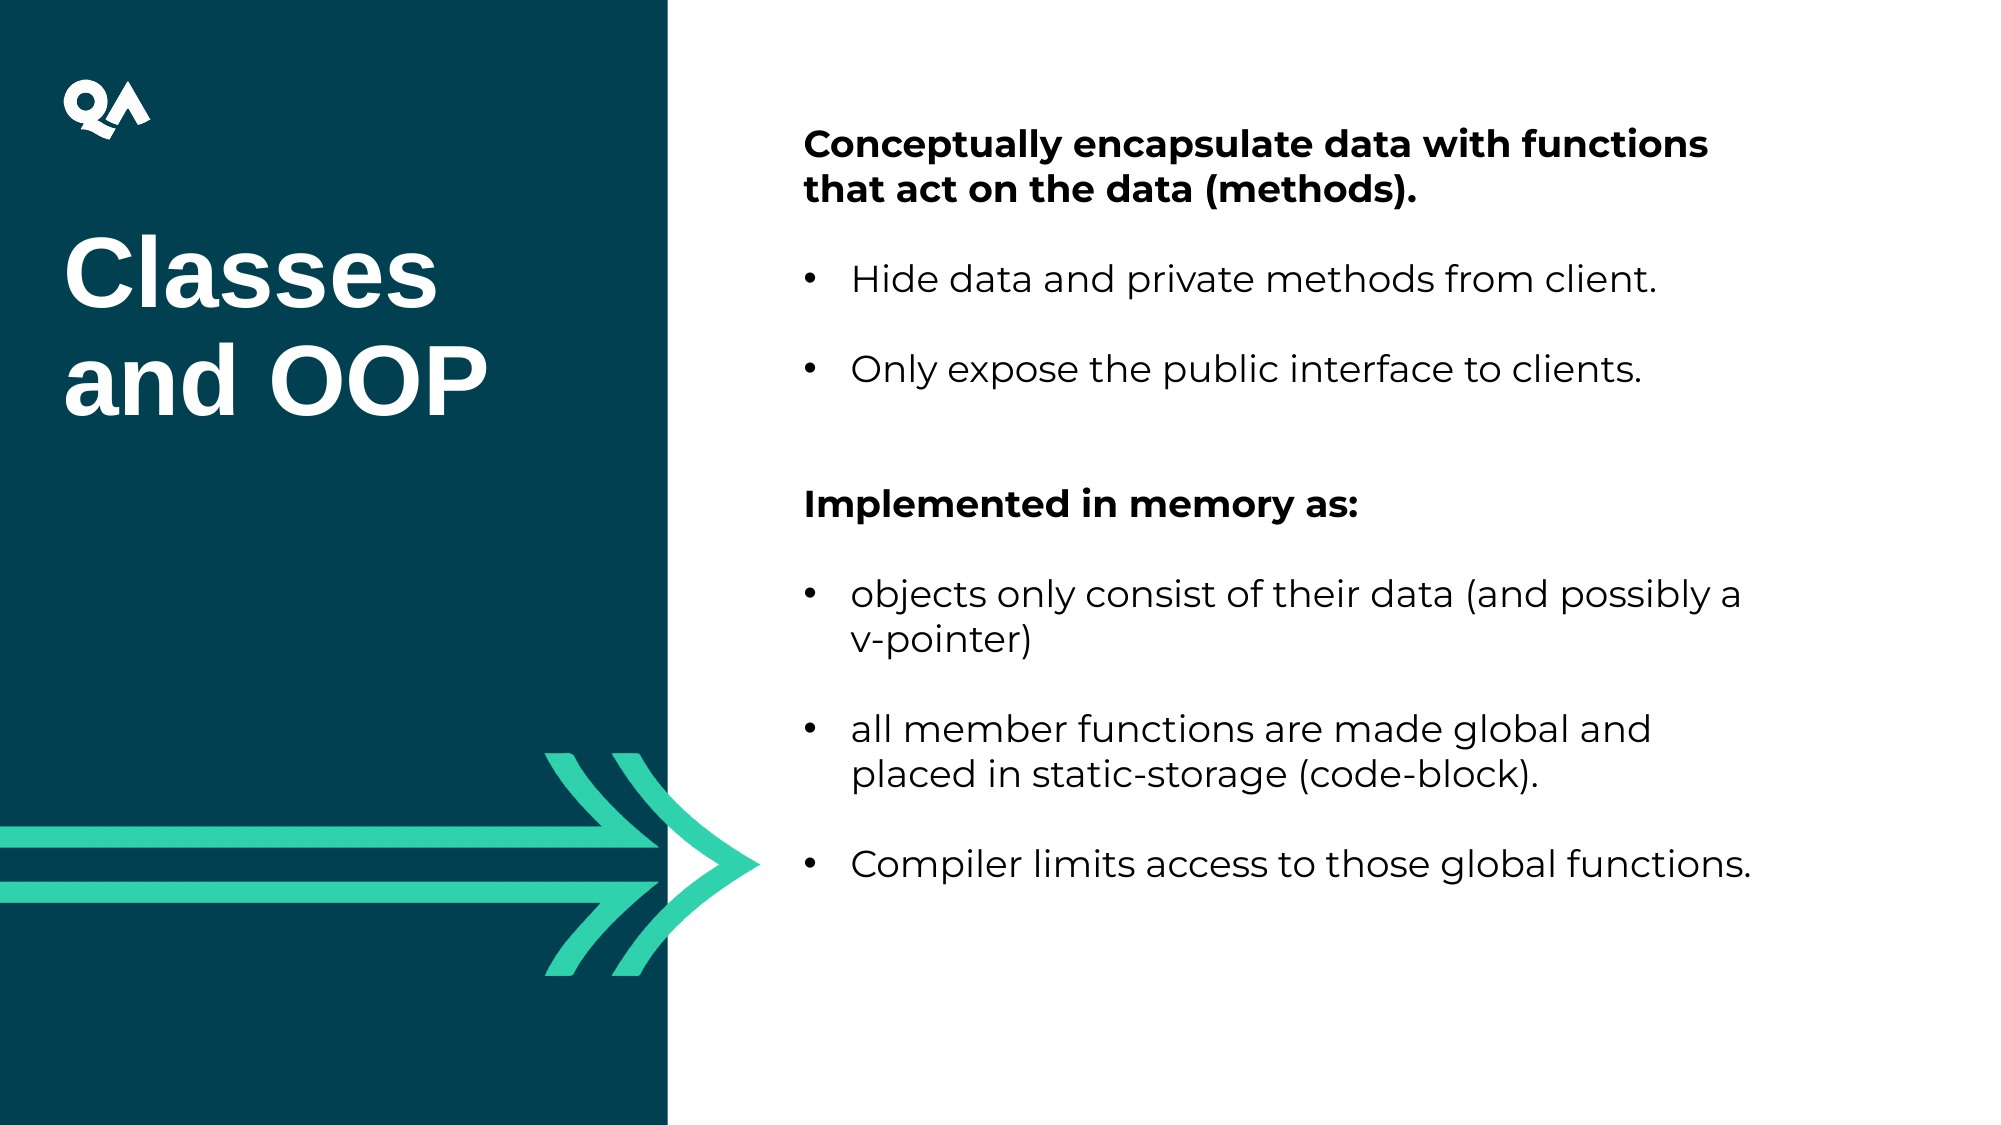

Conceptually encapsulate data with functions that act on the data (methods).

Hide data and private methods from client.

Only expose the public interface to clients.

Implemented in memory as:

objects only consist of their data (and possibly a v-pointer)

all member functions are made global and placed in static-storage (code-block).

Compiler limits access to those global functions.
Classes and OOP